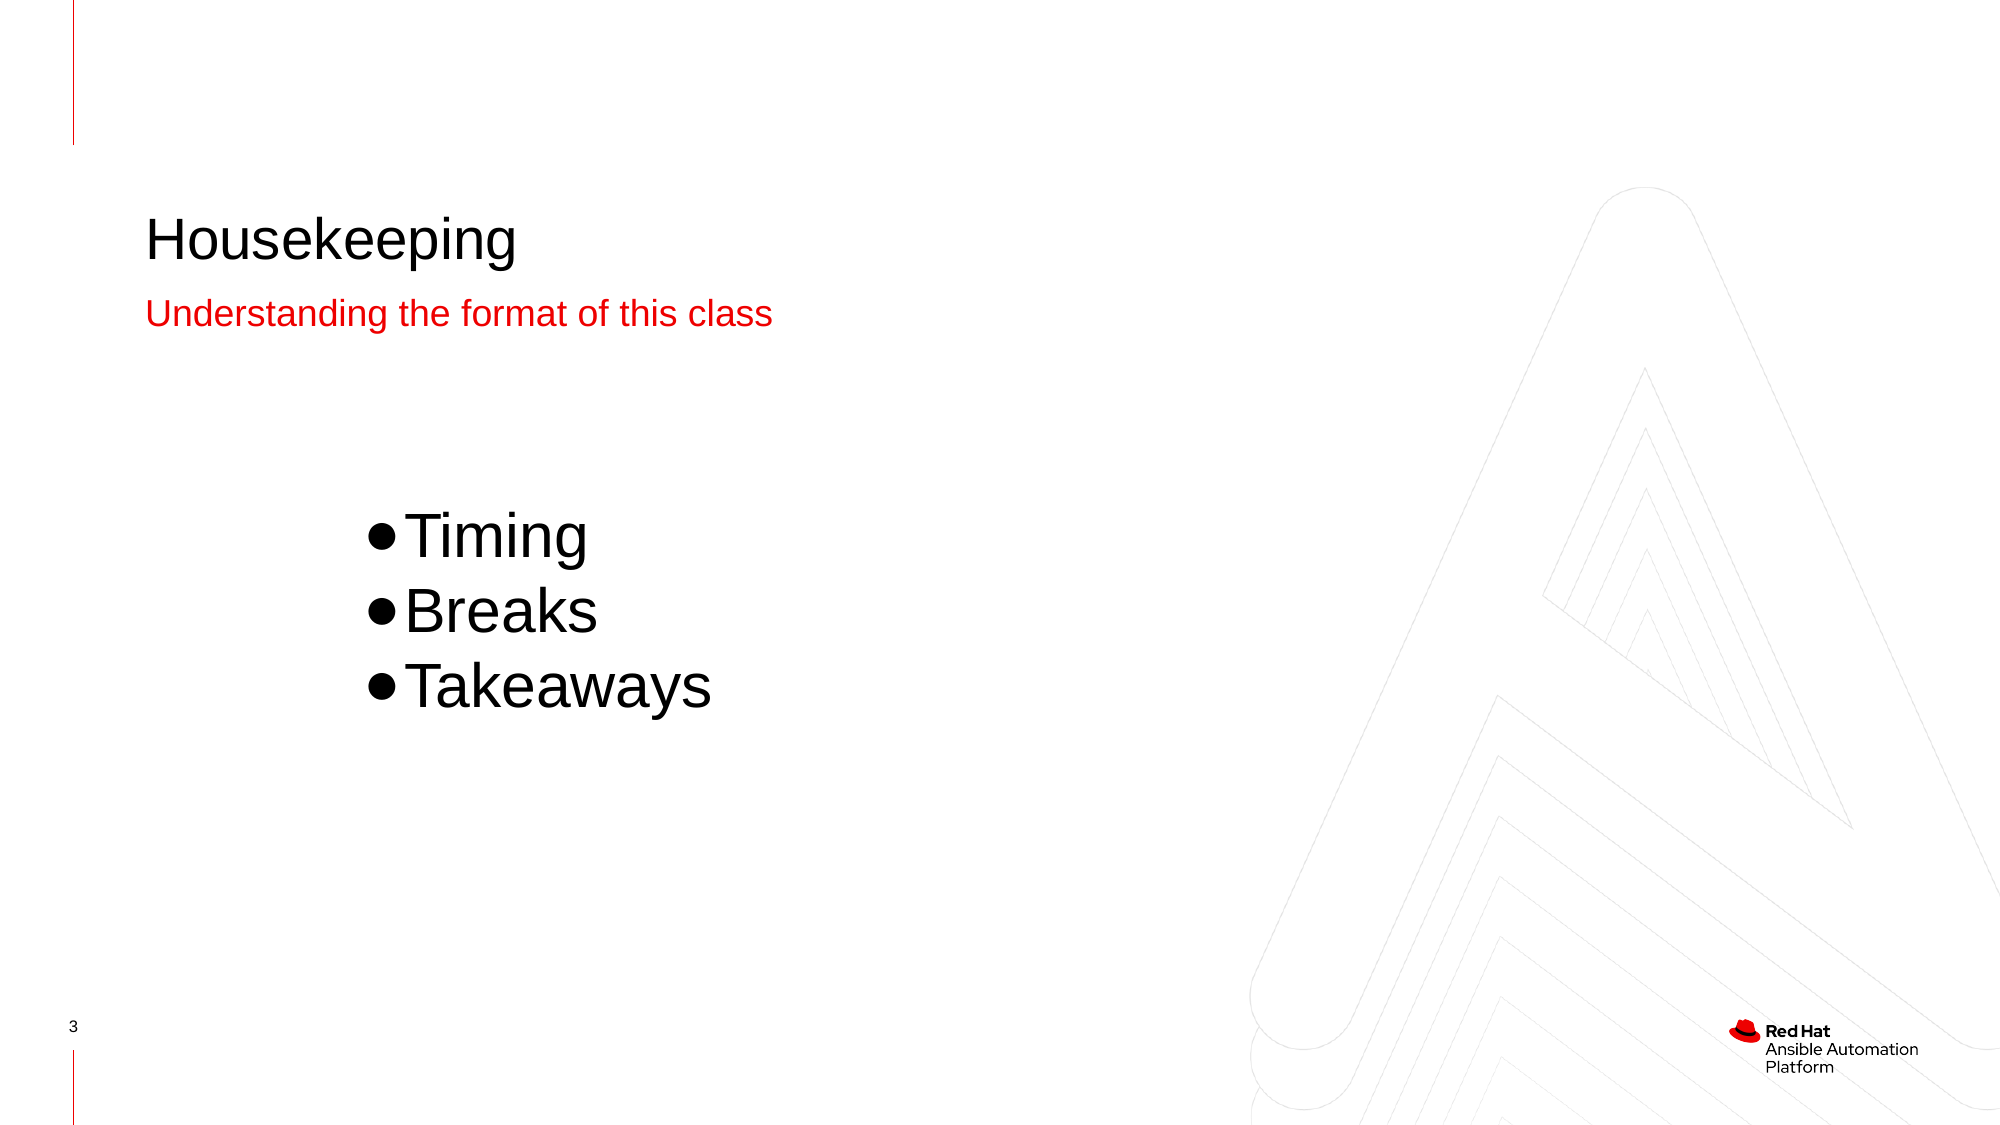

Housekeeping
Understanding the format of this class

Timing
Breaks
Takeaways
3